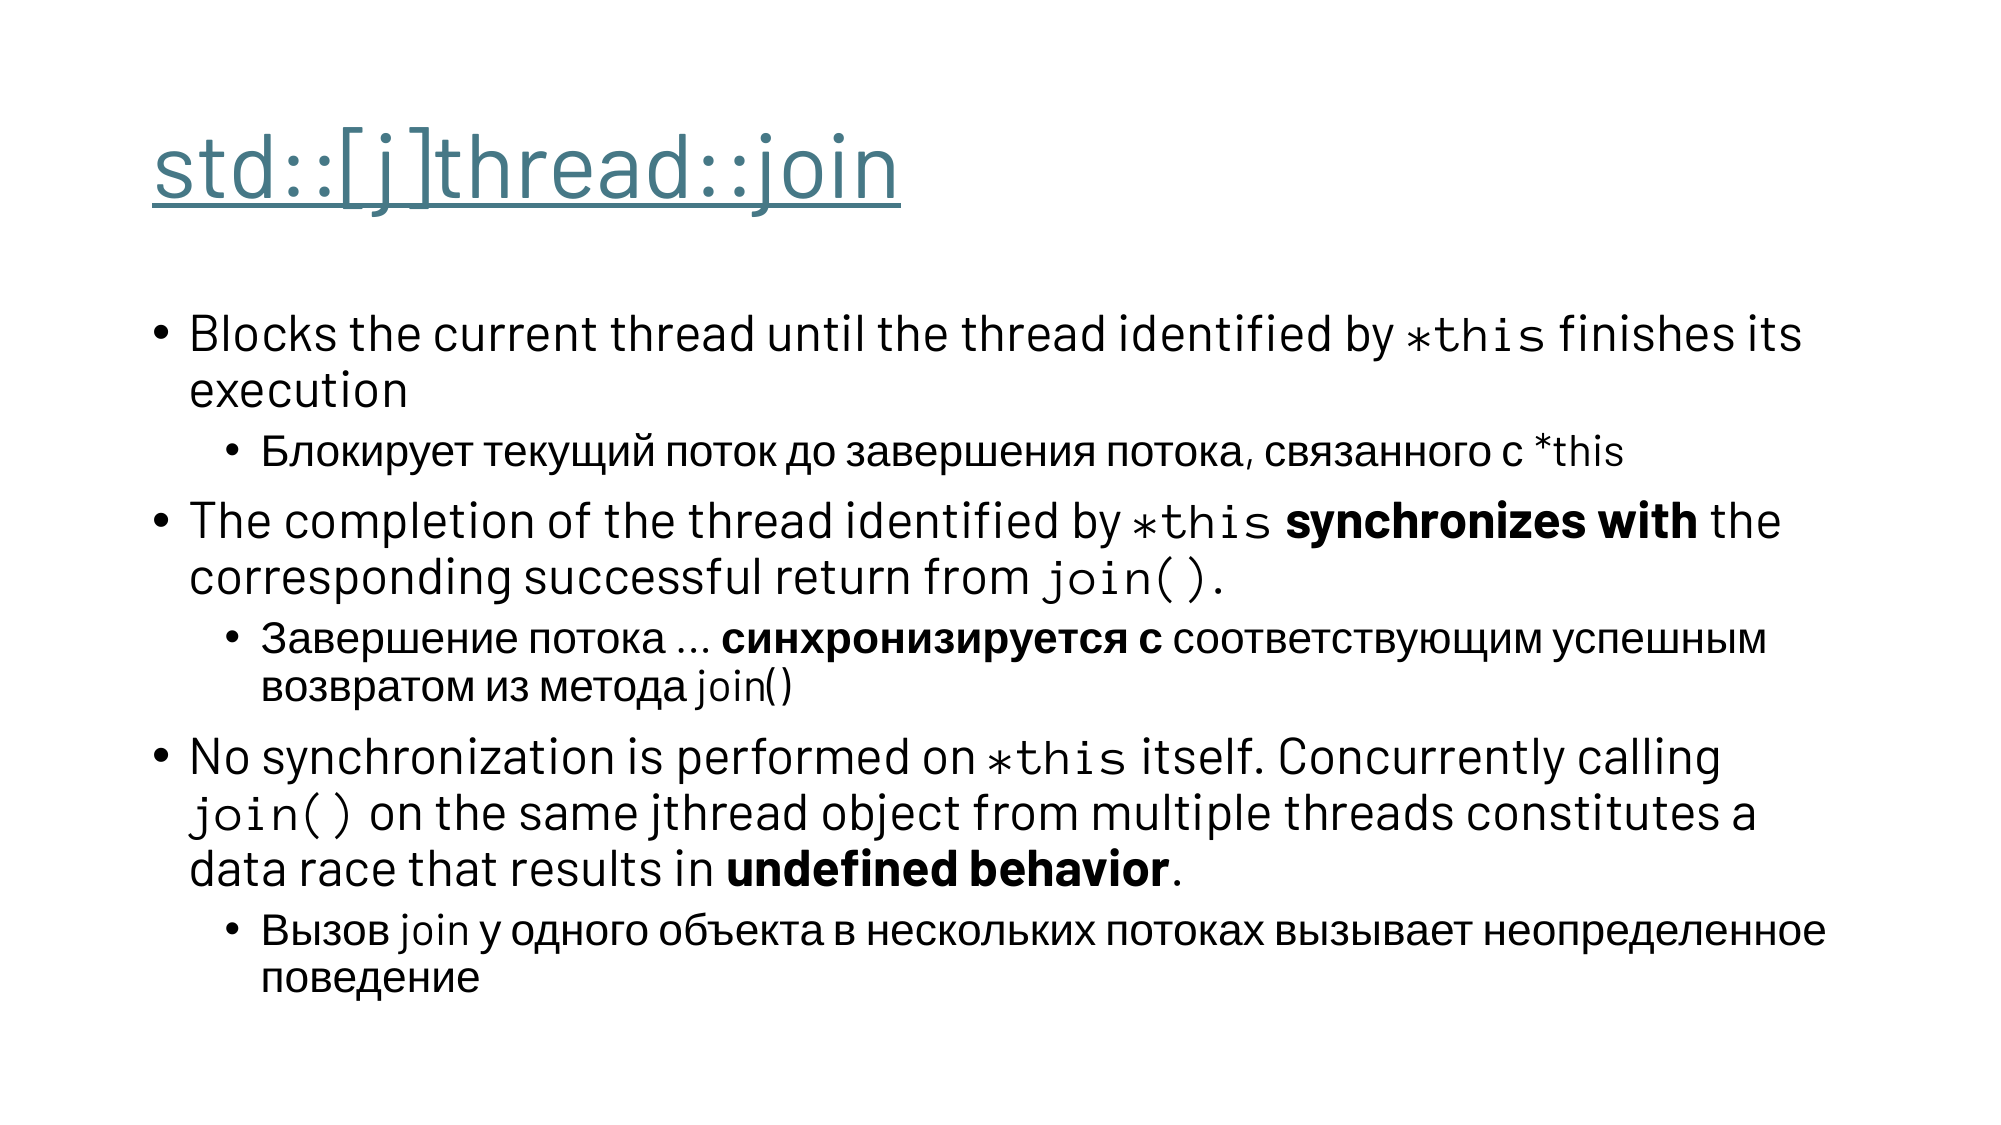

# std::[j]thread::join
Blocks the current thread until the thread identified by *this finishes its execution
Блокирует текущий поток до завершения потока, связанного с *this
The completion of the thread identified by *this synchronizes with the corresponding successful return from join().
Завершение потока ... синхронизируется с соответствующим успешным возвратом из метода join()
No synchronization is performed on *this itself. Concurrently calling join() on the same jthread object from multiple threads constitutes a data race that results in undefined behavior.
Вызов join у одного объекта в нескольких потоках вызывает неопределенное поведение